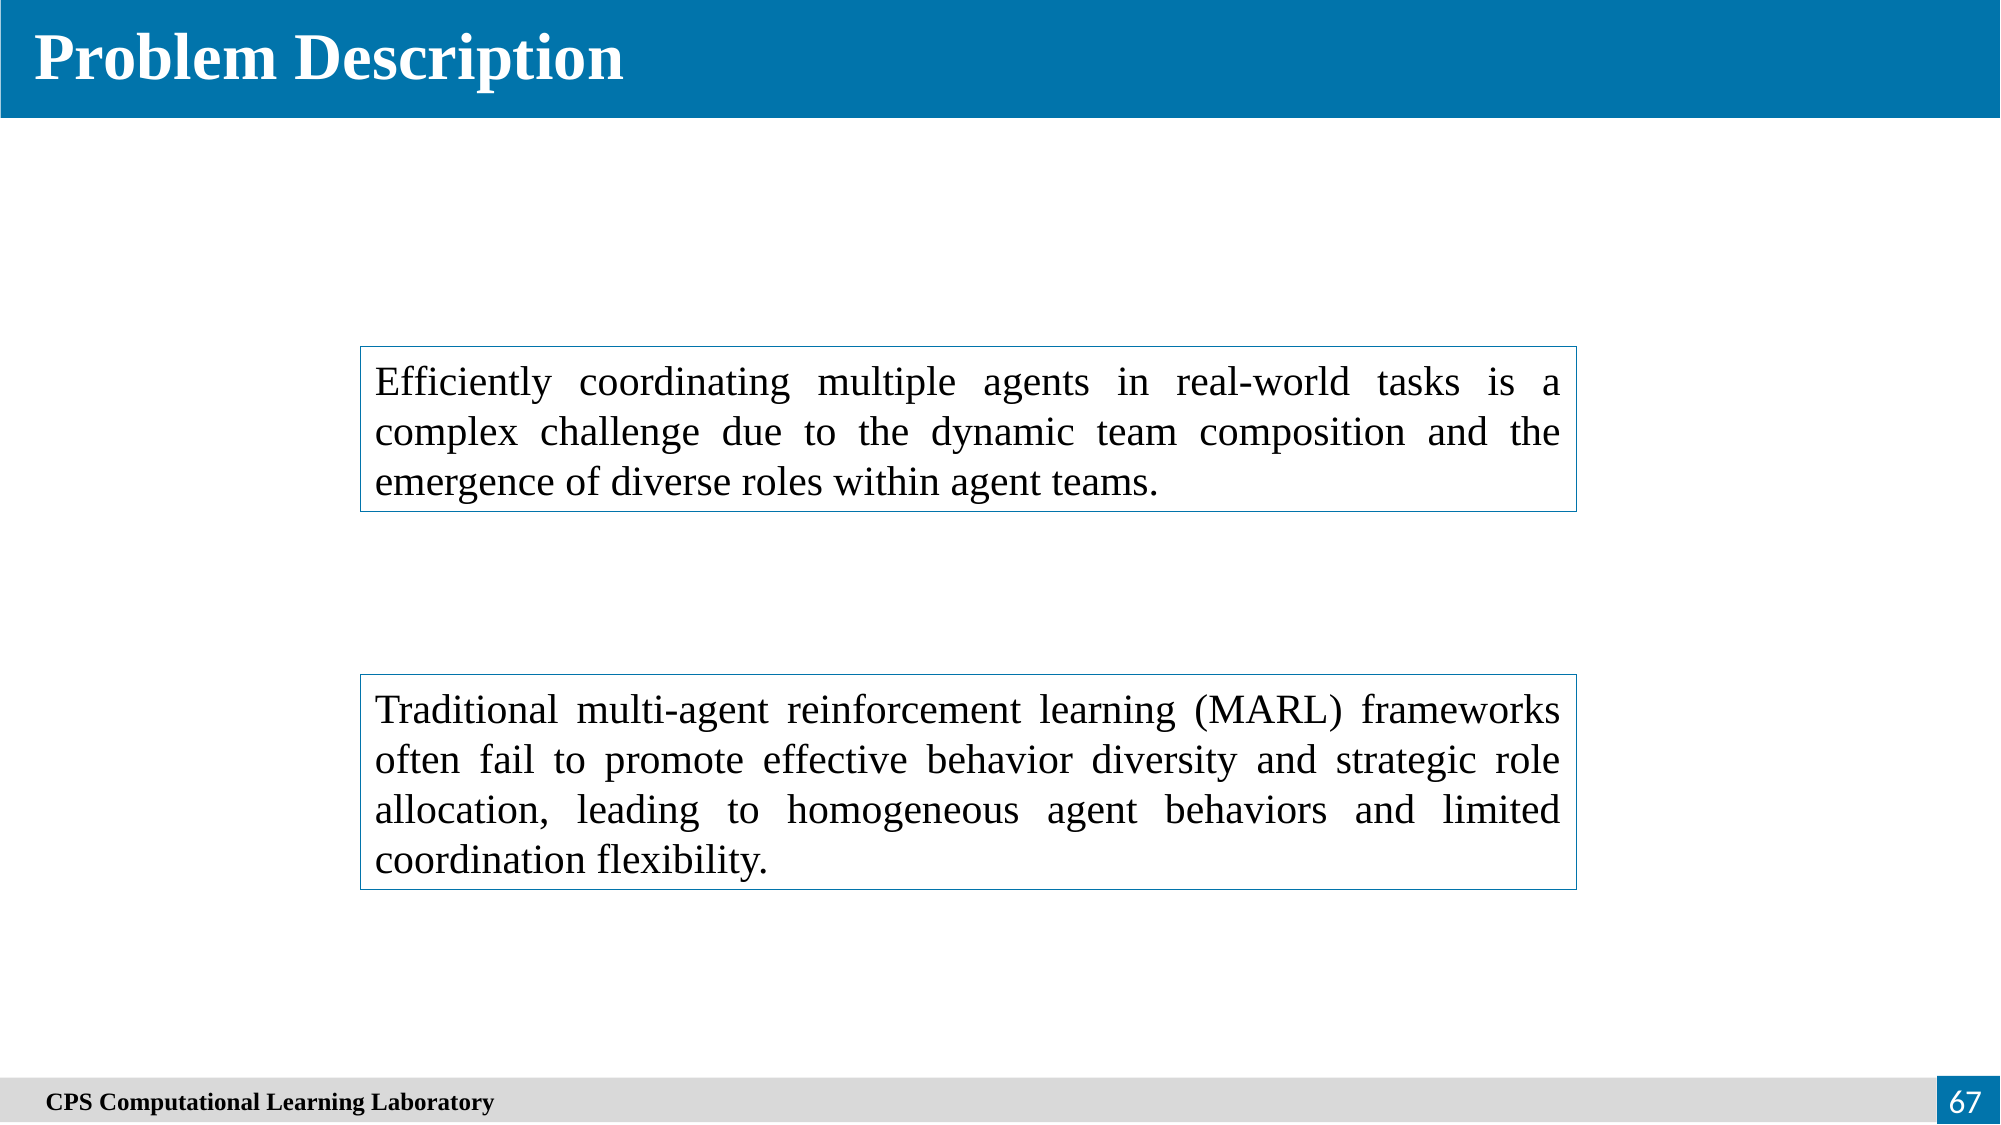

Problem Description
Efficiently coordinating multiple agents in real-world tasks is a complex challenge due to the dynamic team composition and the emergence of diverse roles within agent teams.
Traditional multi-agent reinforcement learning (MARL) frameworks often fail to promote effective behavior diversity and strategic role allocation, leading to homogeneous agent behaviors and limited coordination flexibility.
67
　CPS Computational Learning Laboratory